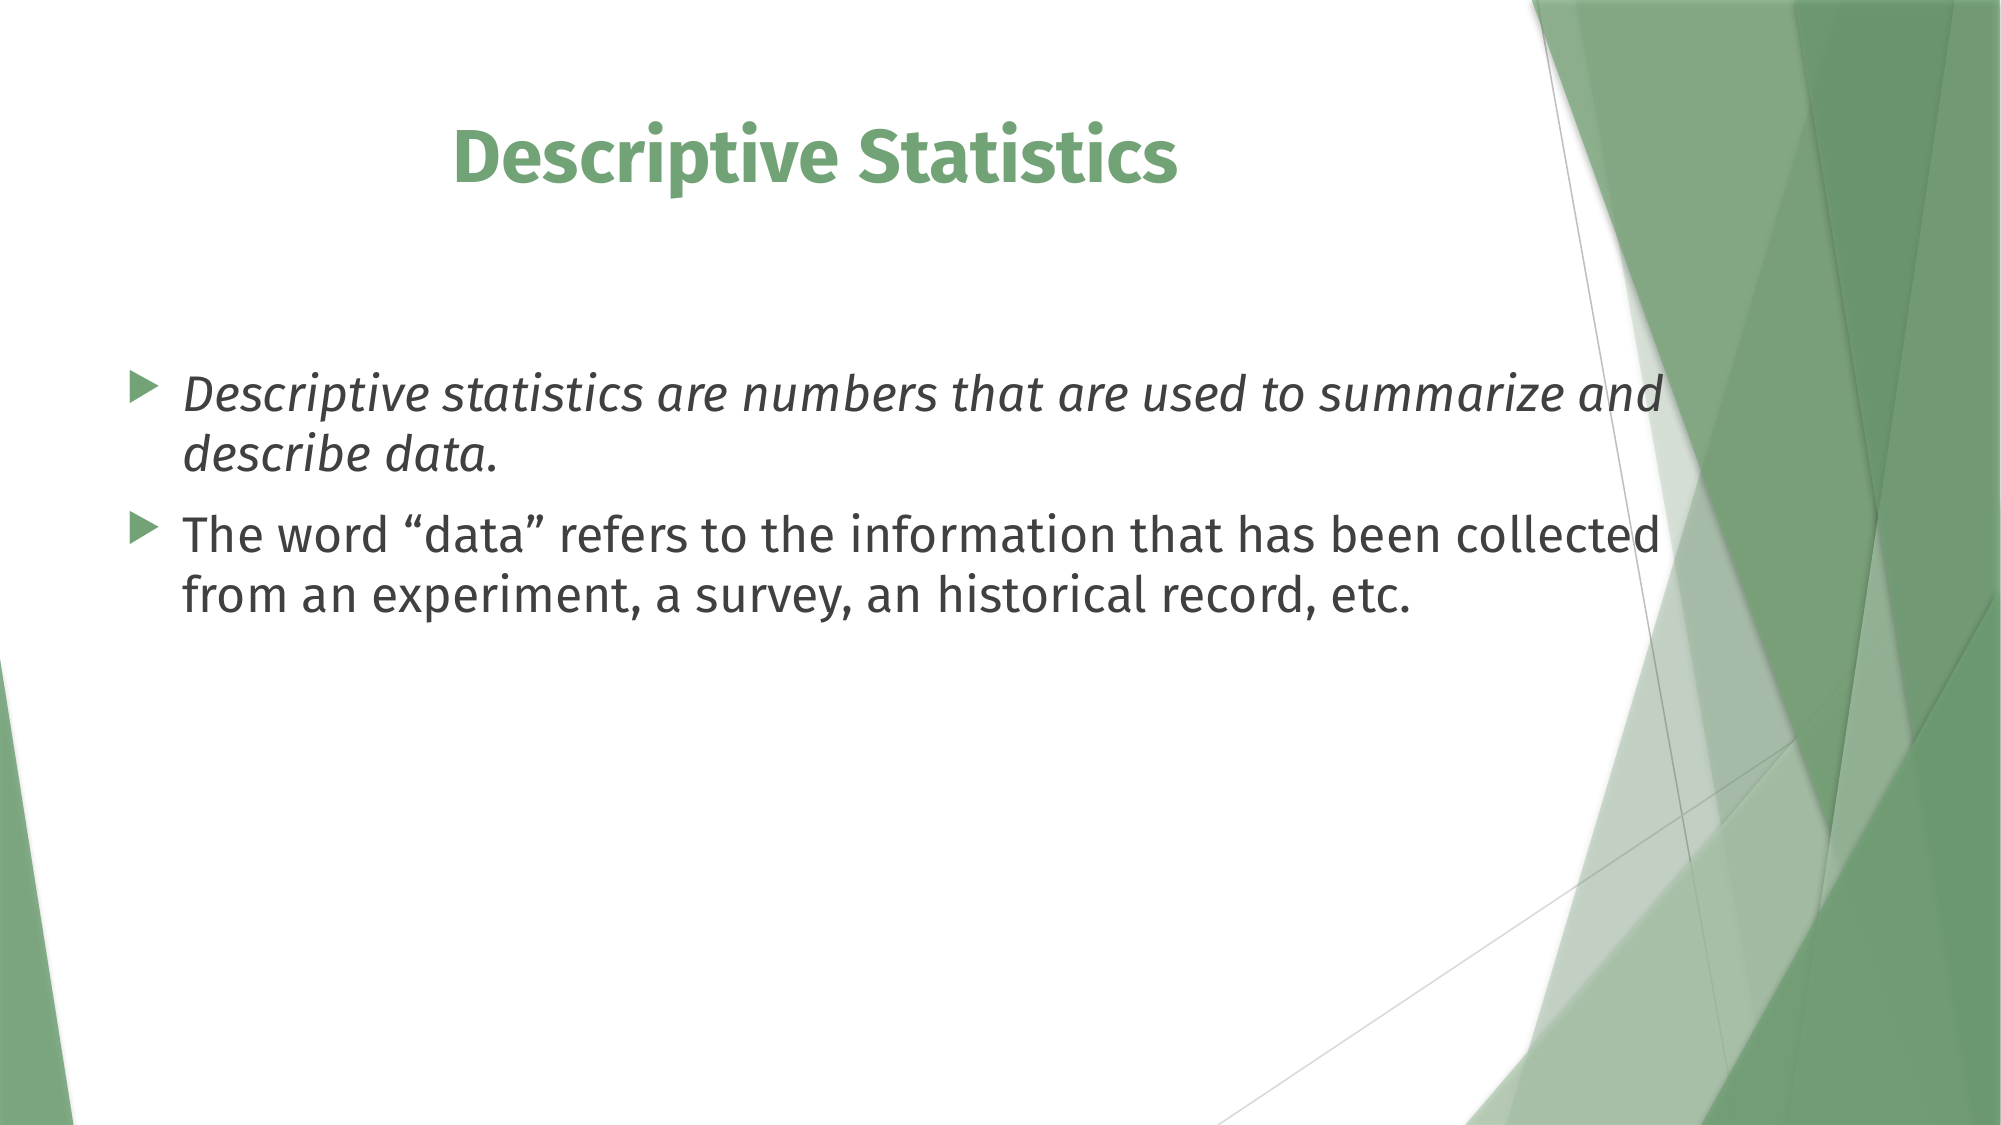

# Descriptive Statistics
Descriptive statistics are numbers that are used to summarize and describe data.
The word “data” refers to the information that has been collected from an experiment, a survey, an historical record, etc.